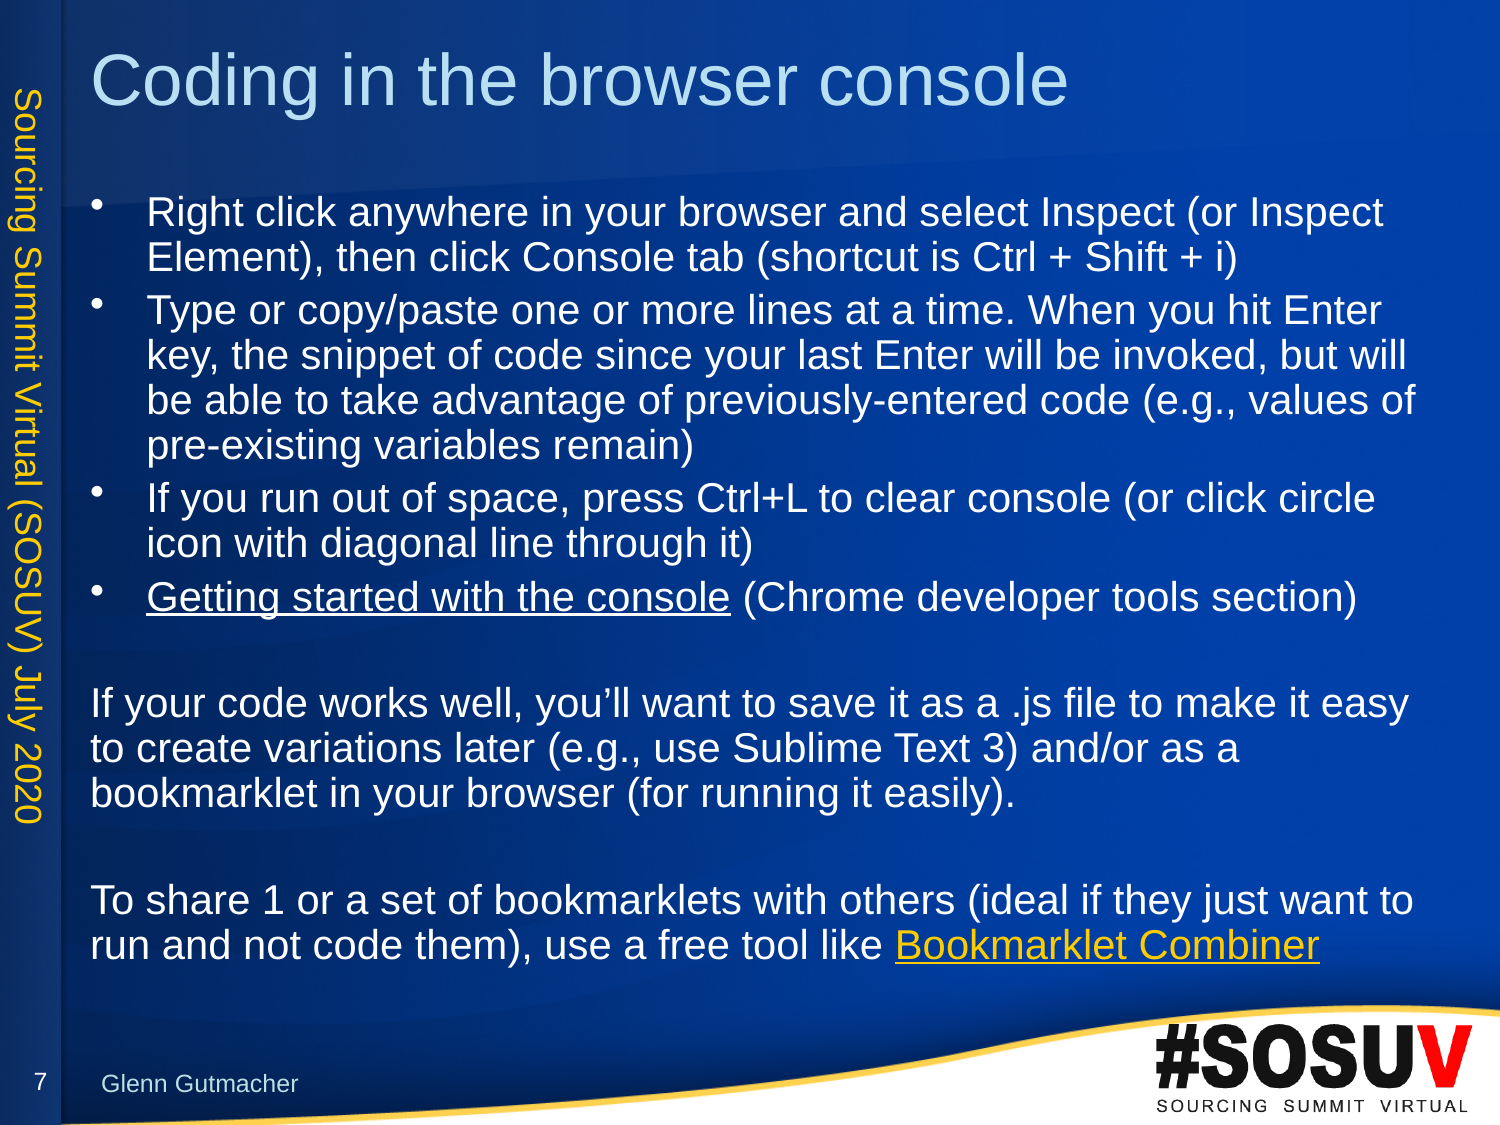

# Coding in the browser console
Right click anywhere in your browser and select Inspect (or Inspect Element), then click Console tab (shortcut is Ctrl + Shift + i)
Type or copy/paste one or more lines at a time. When you hit Enter key, the snippet of code since your last Enter will be invoked, but will be able to take advantage of previously-entered code (e.g., values of pre-existing variables remain)
If you run out of space, press Ctrl+L to clear console (or click circle icon with diagonal line through it)
Getting started with the console (Chrome developer tools section)

If your code works well, you’ll want to save it as a .js file to make it easy to create variations later (e.g., use Sublime Text 3) and/or as a bookmarklet in your browser (for running it easily).

To share 1 or a set of bookmarklets with others (ideal if they just want to run and not code them), use a free tool like Bookmarklet Combiner
7